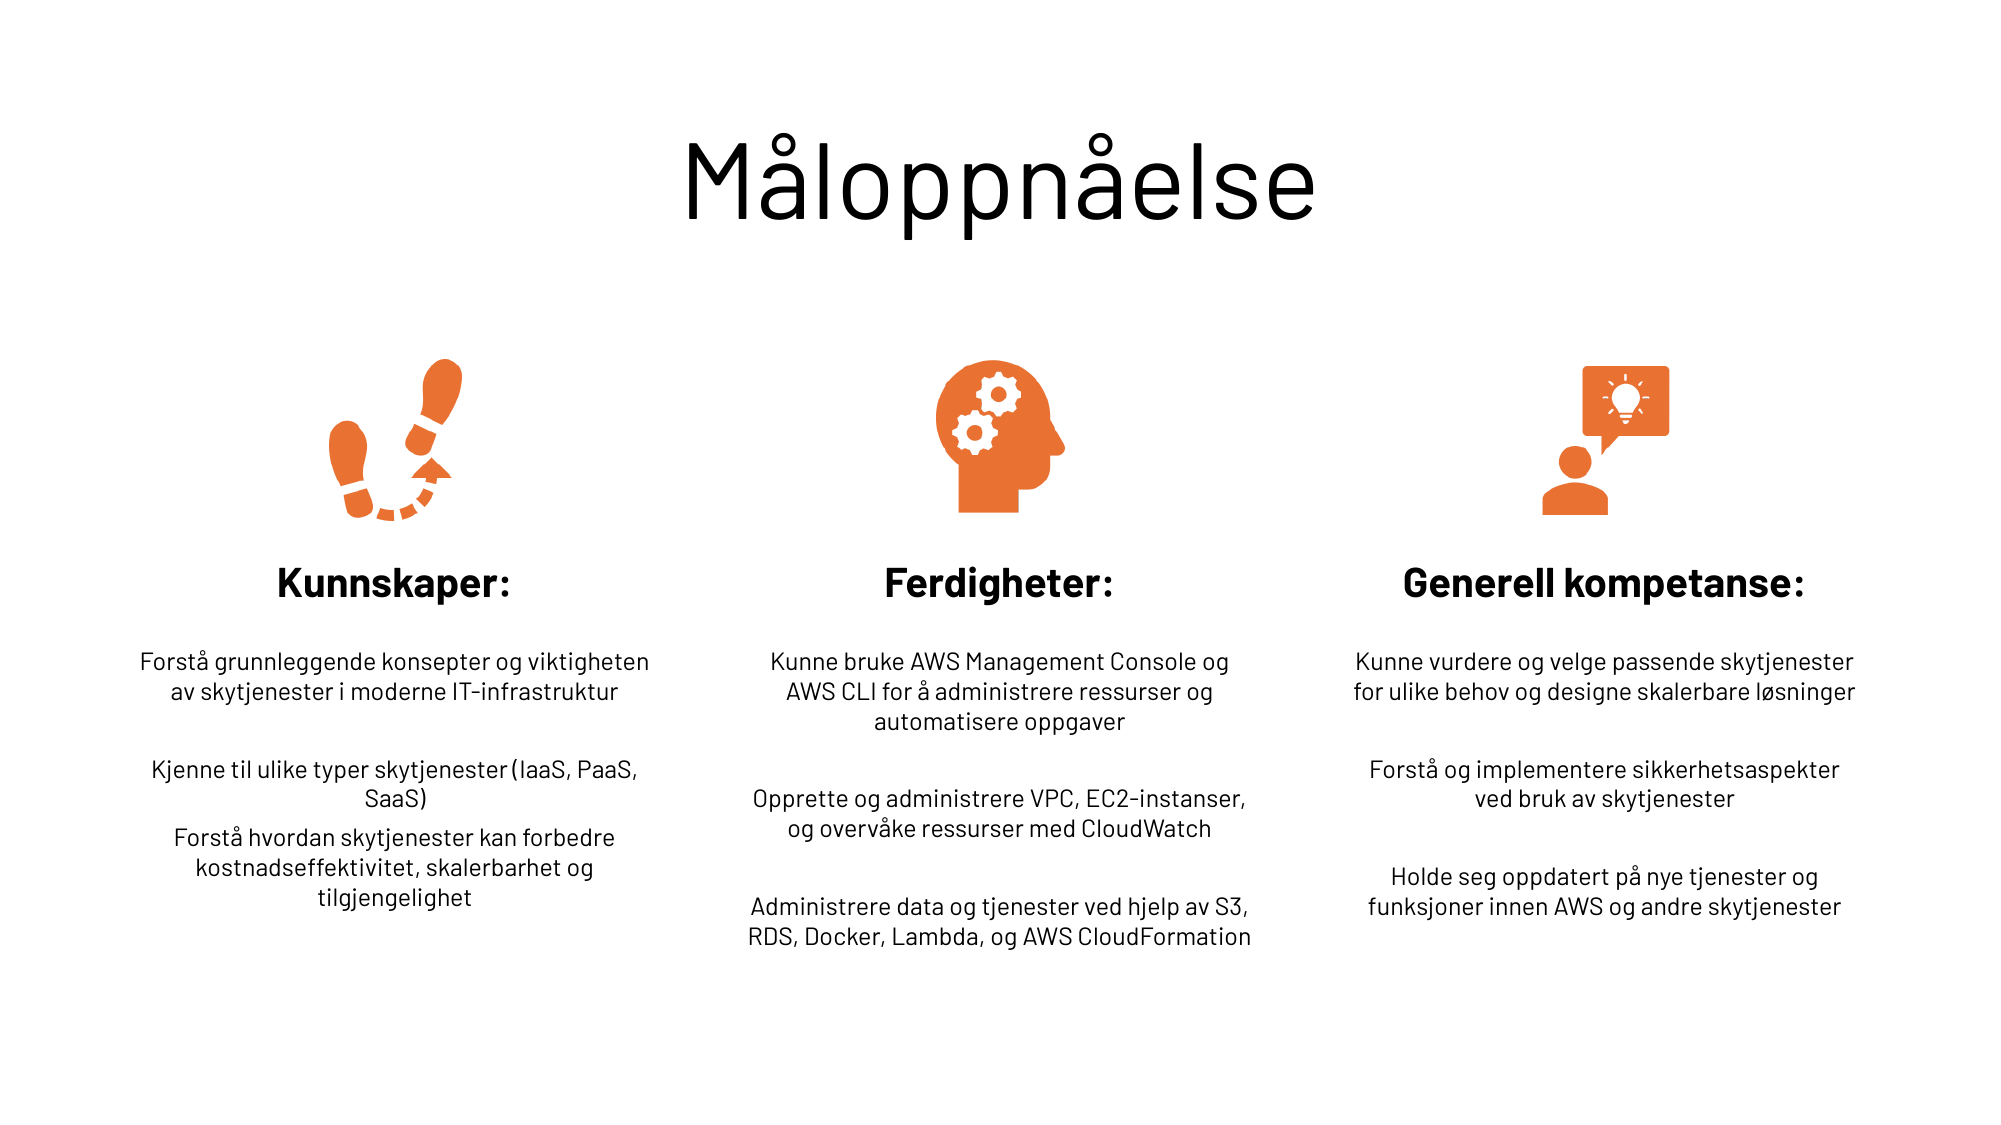

# Måloppnåelse
Kunnskaper:
Forstå grunnleggende konsepter og viktigheten av skytjenester i moderne IT-infrastruktur

Kjenne til ulike typer skytjenester (IaaS, PaaS, SaaS)
Forstå hvordan skytjenester kan forbedre kostnadseffektivitet, skalerbarhet og tilgjengelighet
Ferdigheter:
Kunne bruke AWS Management Console og AWS CLI for å administrere ressurser og automatisere oppgaver

Opprette og administrere VPC, EC2-instanser, og overvåke ressurser med CloudWatch

Administrere data og tjenester ved hjelp av S3, RDS, Docker, Lambda, og AWS CloudFormation
Generell kompetanse:
Kunne vurdere og velge passende skytjenester for ulike behov og designe skalerbare løsninger

Forstå og implementere sikkerhetsaspekter ved bruk av skytjenester

Holde seg oppdatert på nye tjenester og funksjoner innen AWS og andre skytjenester